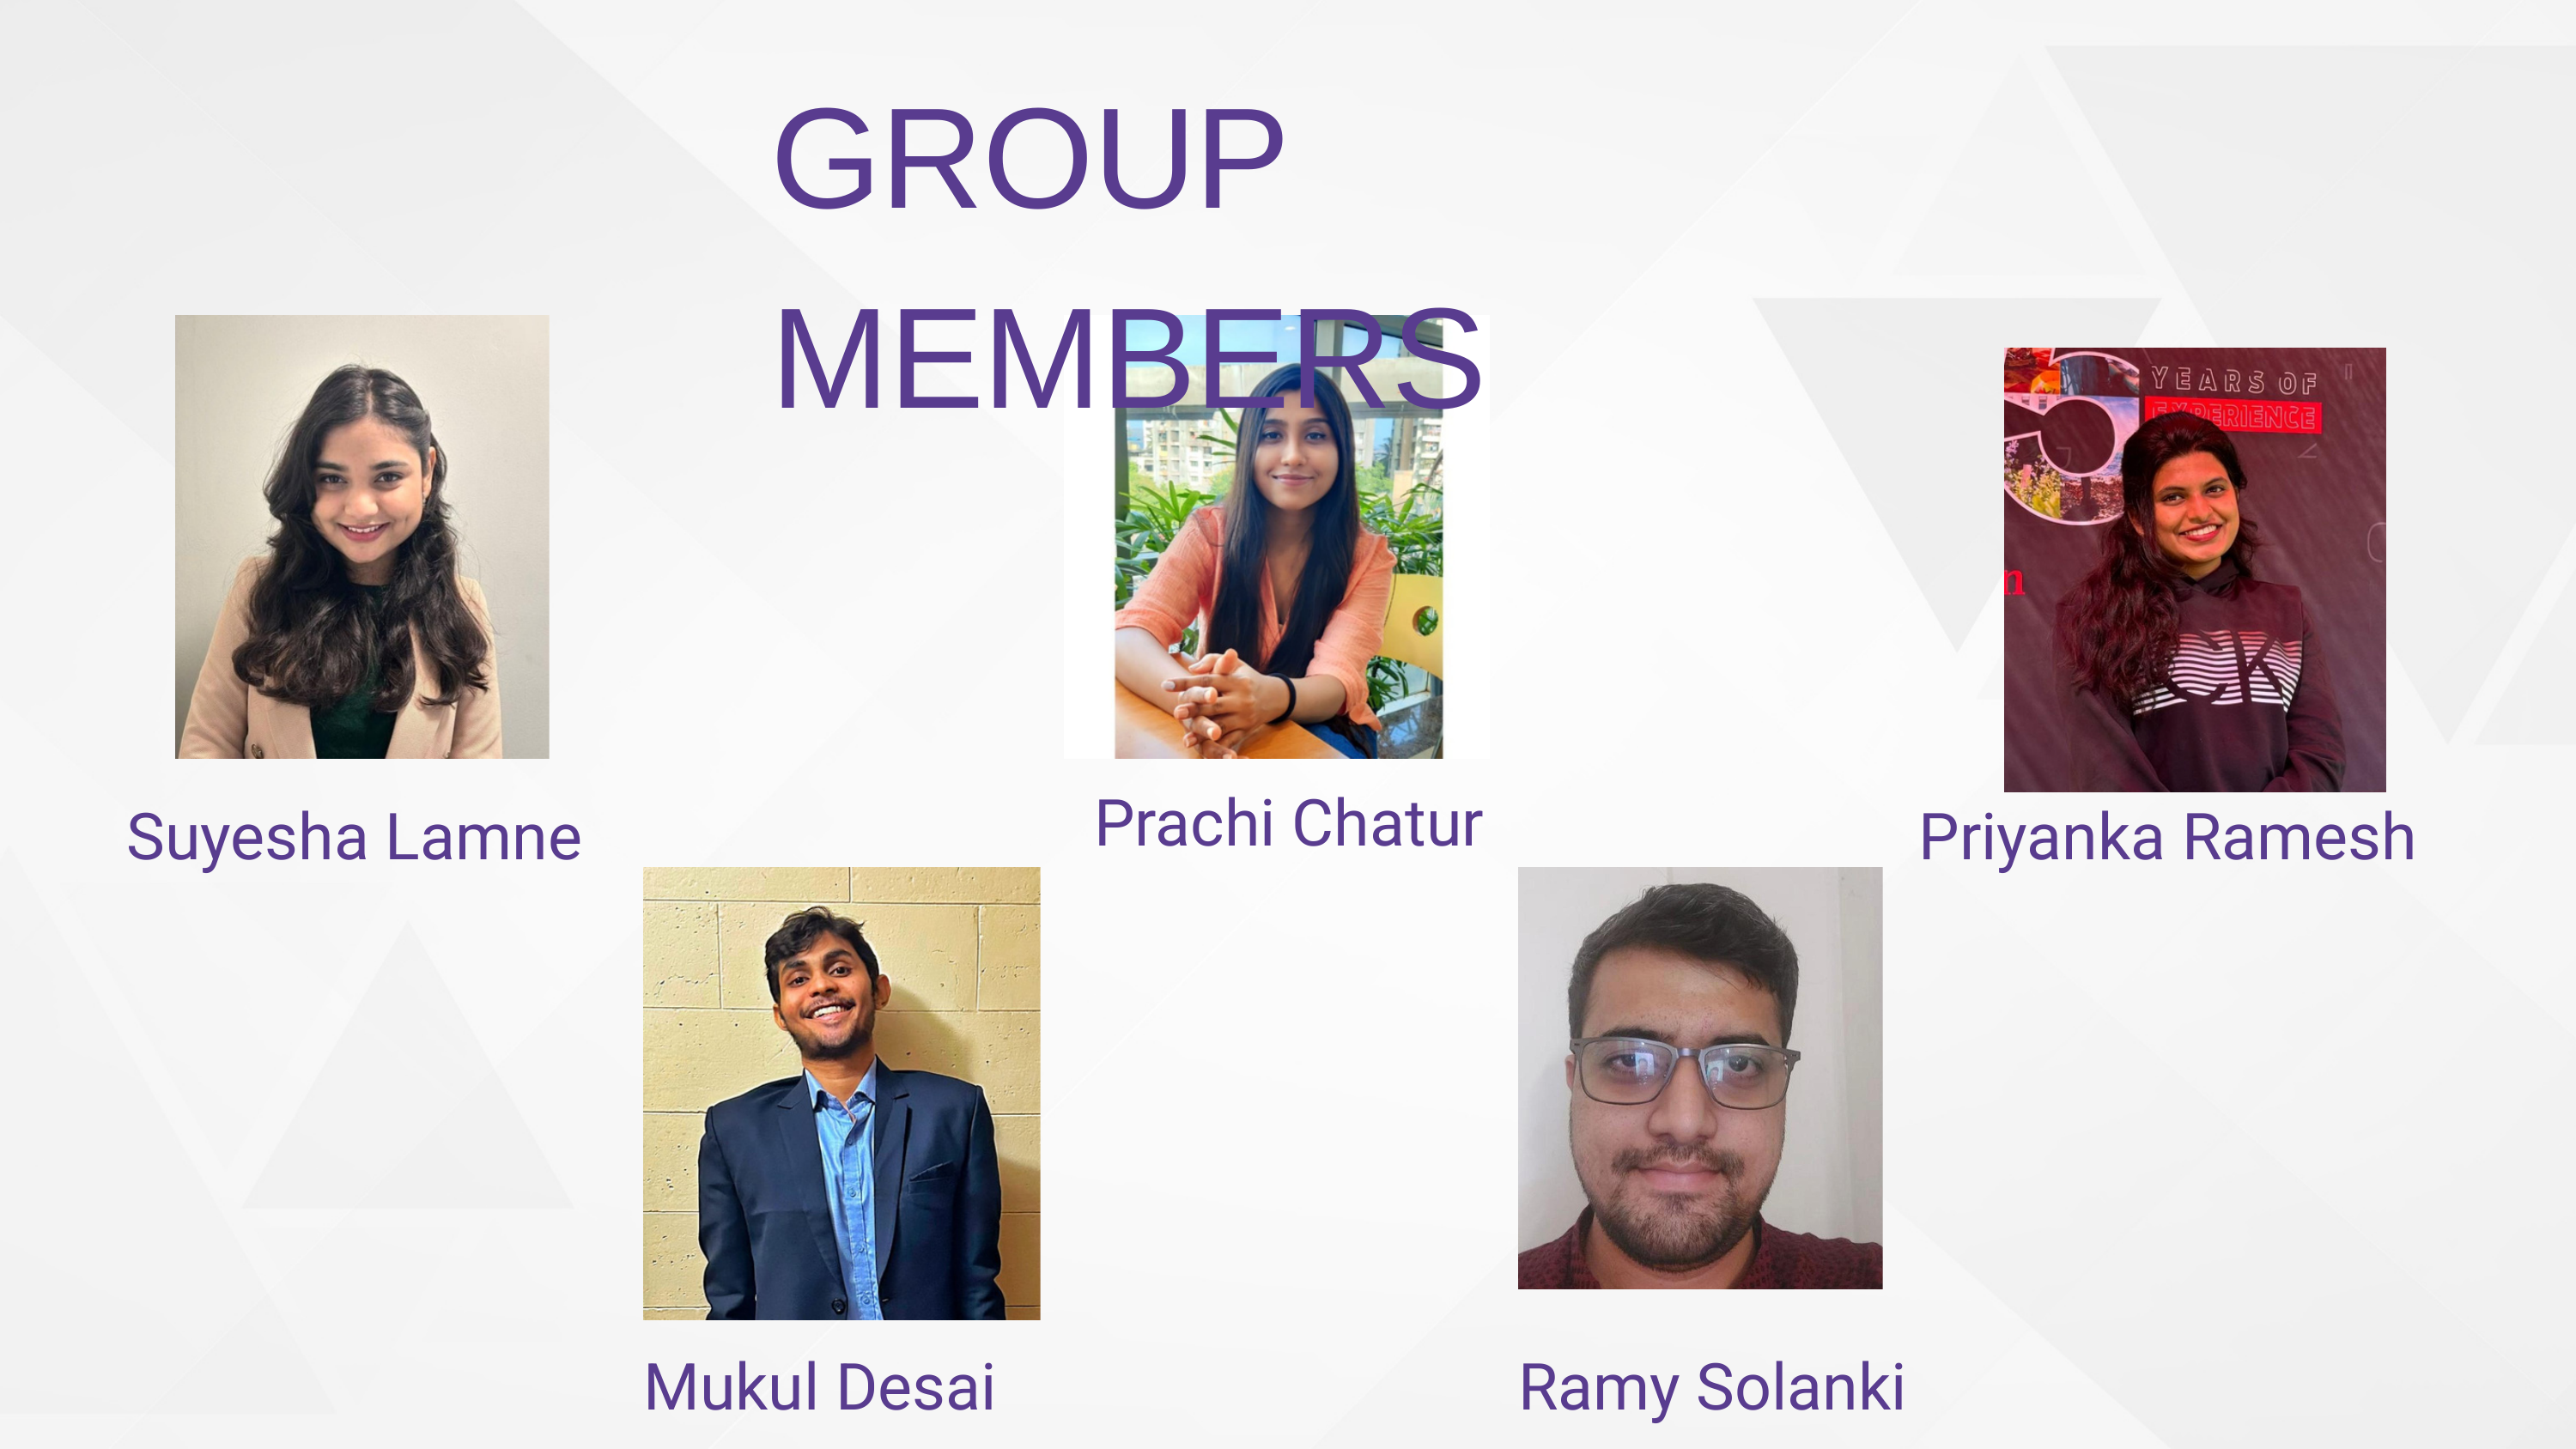

GROUP MEMBERS

Prachi Chatur
Suyesha Lamne
Priyanka Ramesh

Mukul Desai
Ramy Solanki